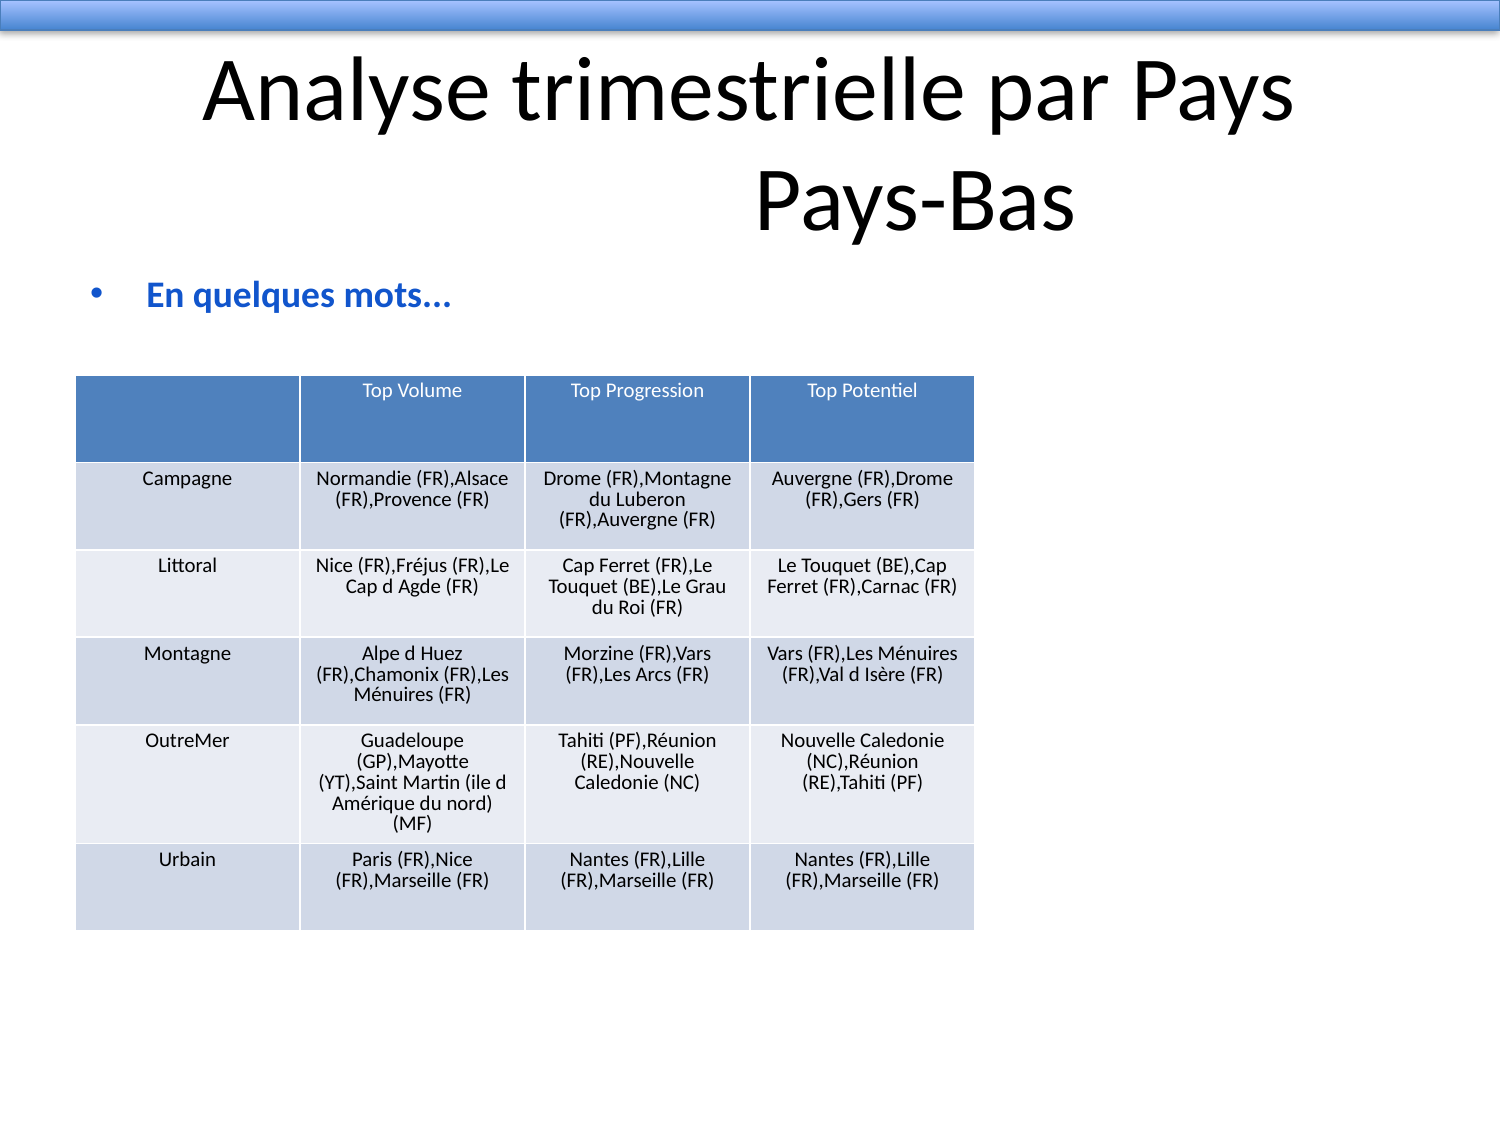

# Analyse trimestrielle par Pays
                Pays-Bas
En quelques mots...
|  | Top Volume | Top Progression | Top Potentiel |
| --- | --- | --- | --- |
| Campagne | Normandie (FR),Alsace (FR),Provence (FR) | Drome (FR),Montagne du Luberon (FR),Auvergne (FR) | Auvergne (FR),Drome (FR),Gers (FR) |
| Littoral | Nice (FR),Fréjus (FR),Le Cap d Agde (FR) | Cap Ferret (FR),Le Touquet (BE),Le Grau du Roi (FR) | Le Touquet (BE),Cap Ferret (FR),Carnac (FR) |
| Montagne | Alpe d Huez (FR),Chamonix (FR),Les Ménuires (FR) | Morzine (FR),Vars (FR),Les Arcs (FR) | Vars (FR),Les Ménuires (FR),Val d Isère (FR) |
| OutreMer | Guadeloupe (GP),Mayotte (YT),Saint Martin (ile d Amérique du nord) (MF) | Tahiti (PF),Réunion (RE),Nouvelle Caledonie (NC) | Nouvelle Caledonie (NC),Réunion (RE),Tahiti (PF) |
| Urbain | Paris (FR),Nice (FR),Marseille (FR) | Nantes (FR),Lille (FR),Marseille (FR) | Nantes (FR),Lille (FR),Marseille (FR) |